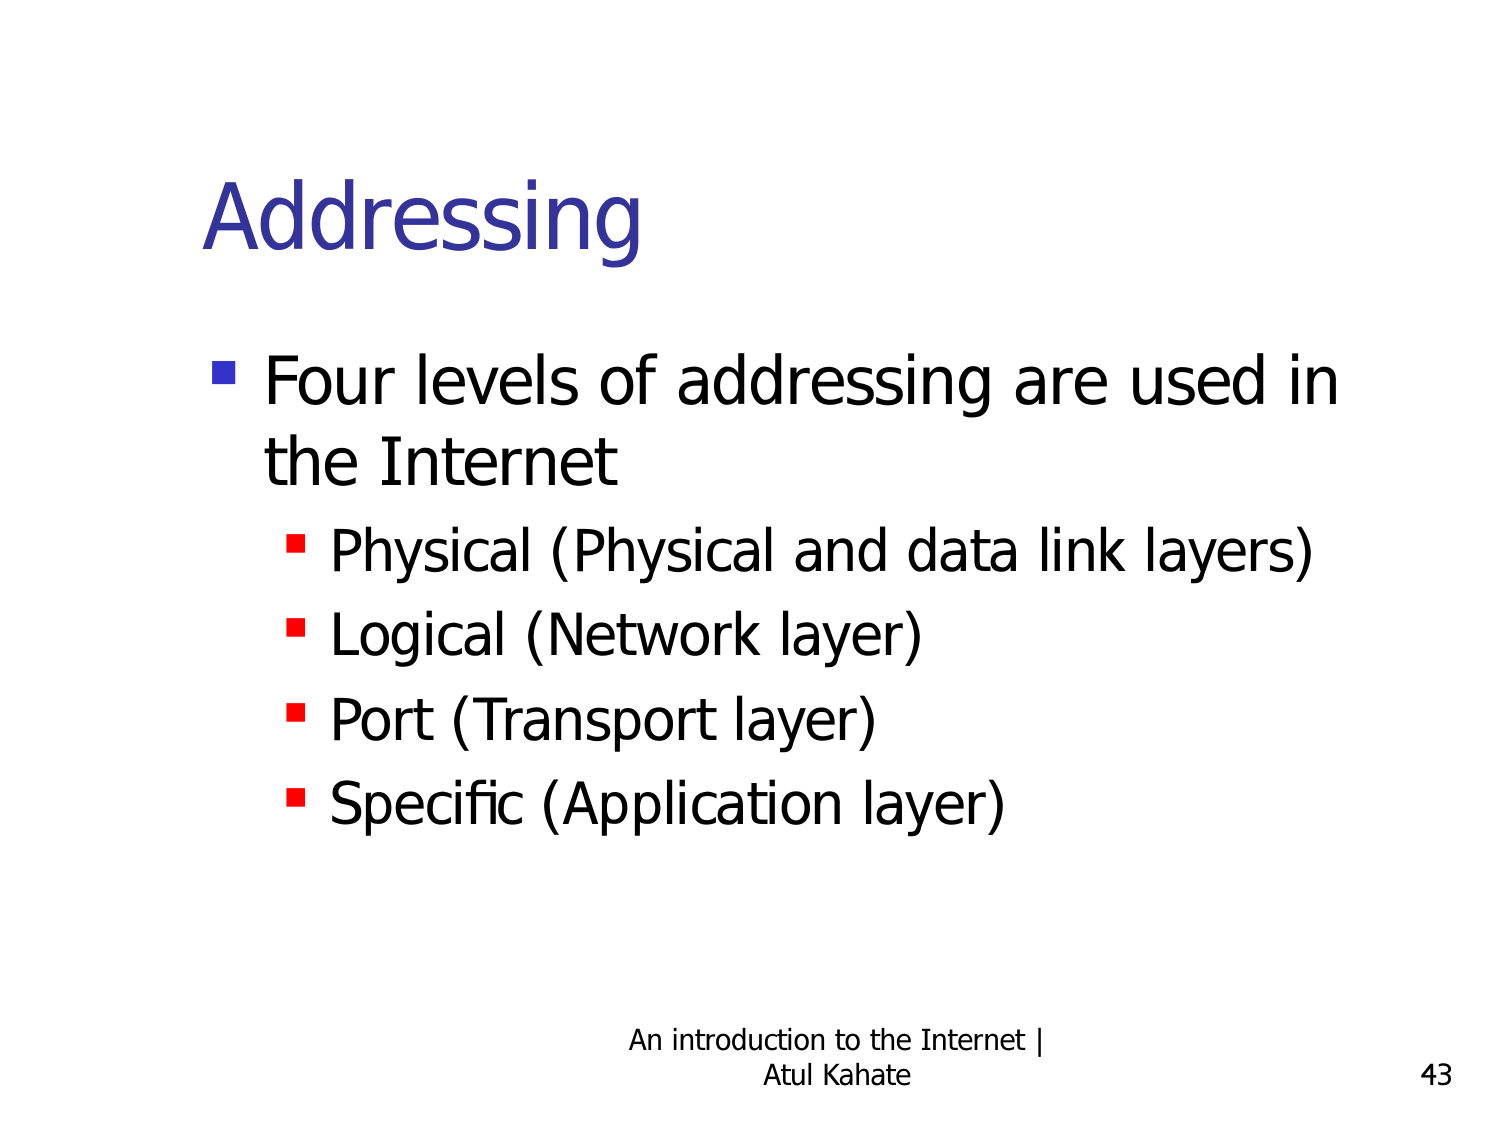

Addressing
Four levels of addressing are used in the Internet
Physical (Physical and data link layers)
Logical (Network layer)
Port (Transport layer)
Specific (Application layer)
An introduction to the Internet | Atul Kahate
43